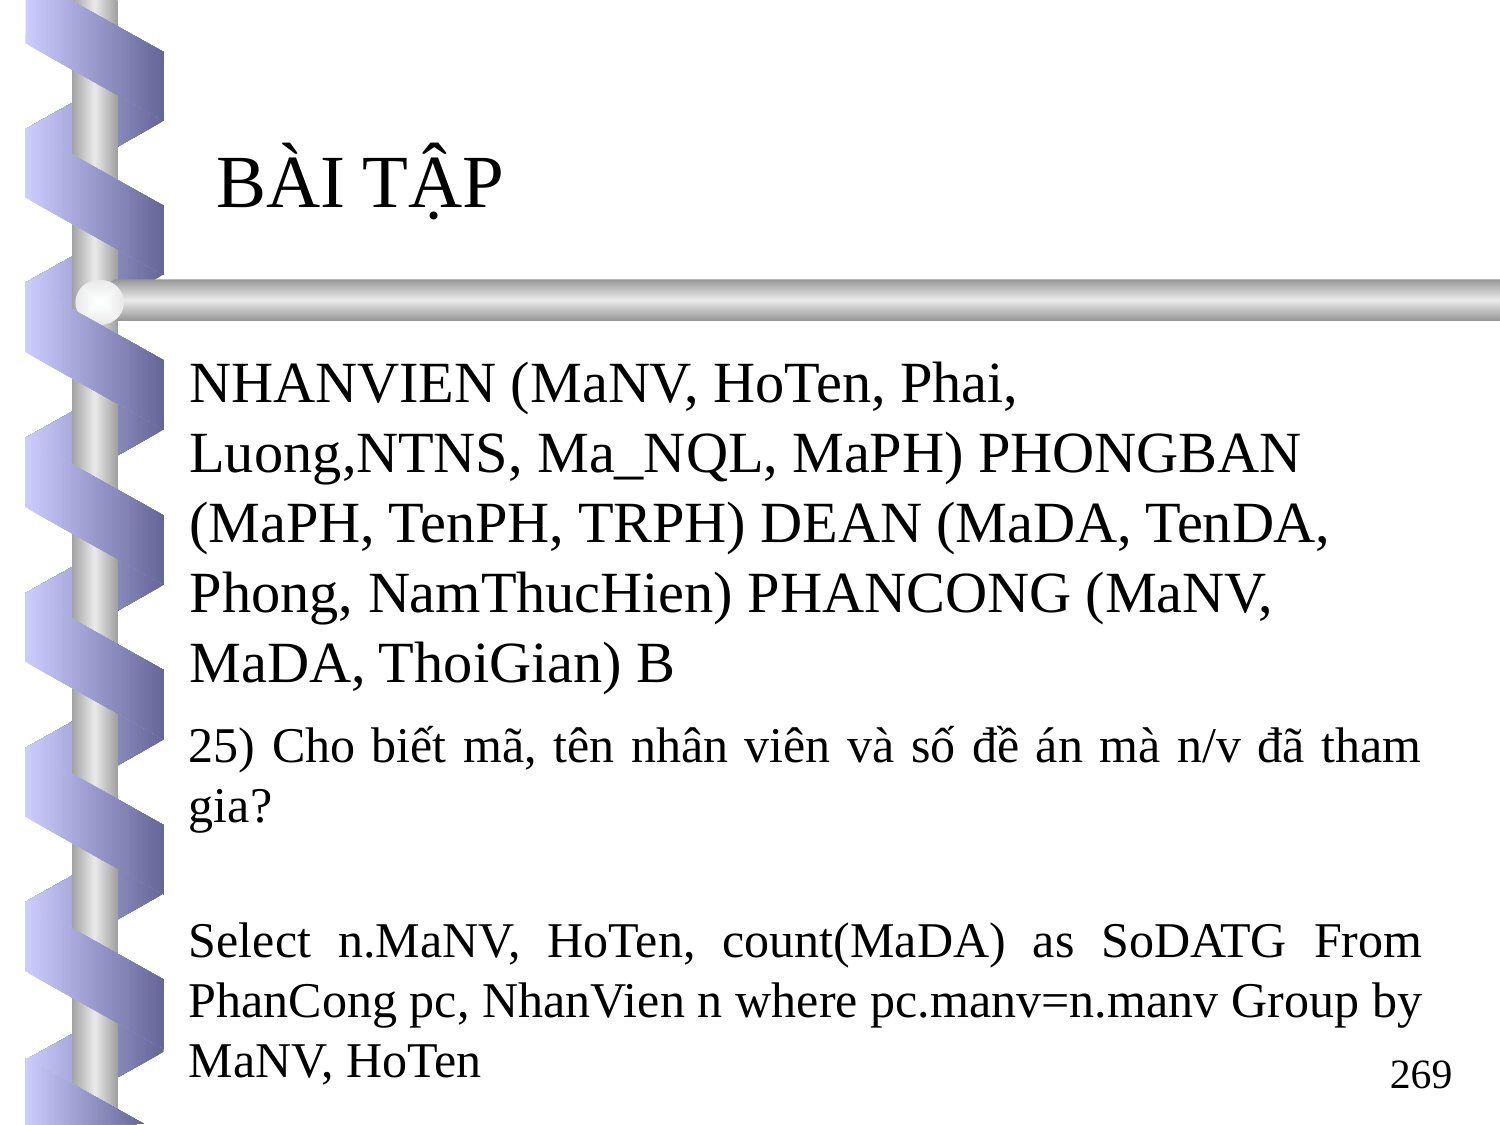

BÀI TẬP
NHANVIEN (MaNV, HoTen, Phai, Luong,NTNS, Ma_NQL, MaPH) PHONGBAN (MaPH, TenPH, TRPH) DEAN (MaDA, TenDA, Phong, NamThucHien) PHANCONG (MaNV, MaDA, ThoiGian) B
25) Cho biết mã, tên nhân viên và số đề án mà n/v đã tham gia?
Select n.MaNV, HoTen, count(MaDA) as SoDATG From PhanCong pc, NhanVien n where pc.manv=n.manv Group by MaNV, HoTen